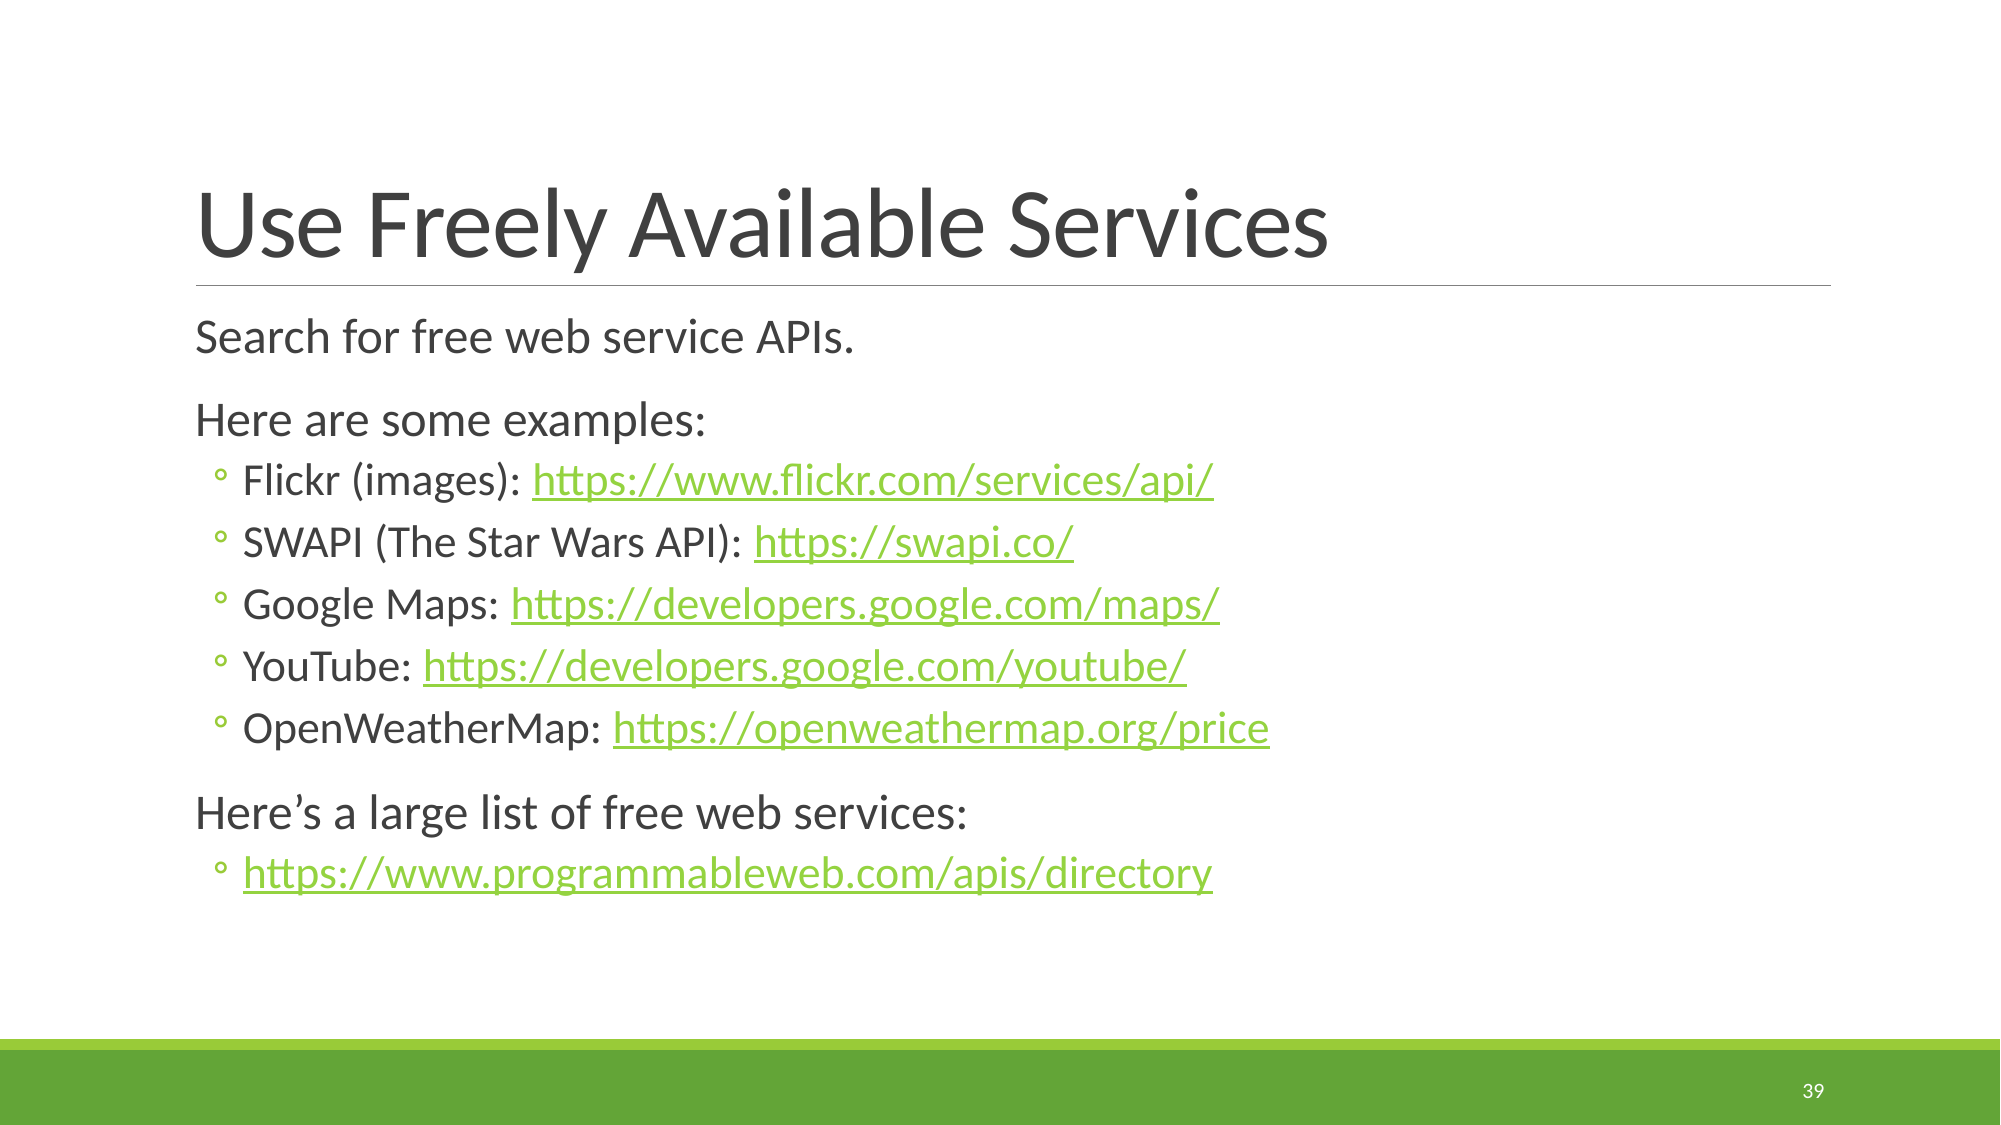

# Use Freely Available Services
Search for free web service APIs.
Here are some examples:
Flickr (images): https://www.flickr.com/services/api/
SWAPI (The Star Wars API): https://swapi.co/
Google Maps: https://developers.google.com/maps/
YouTube: https://developers.google.com/youtube/
OpenWeatherMap: https://openweathermap.org/price
Here’s a large list of free web services:
https://www.programmableweb.com/apis/directory

39